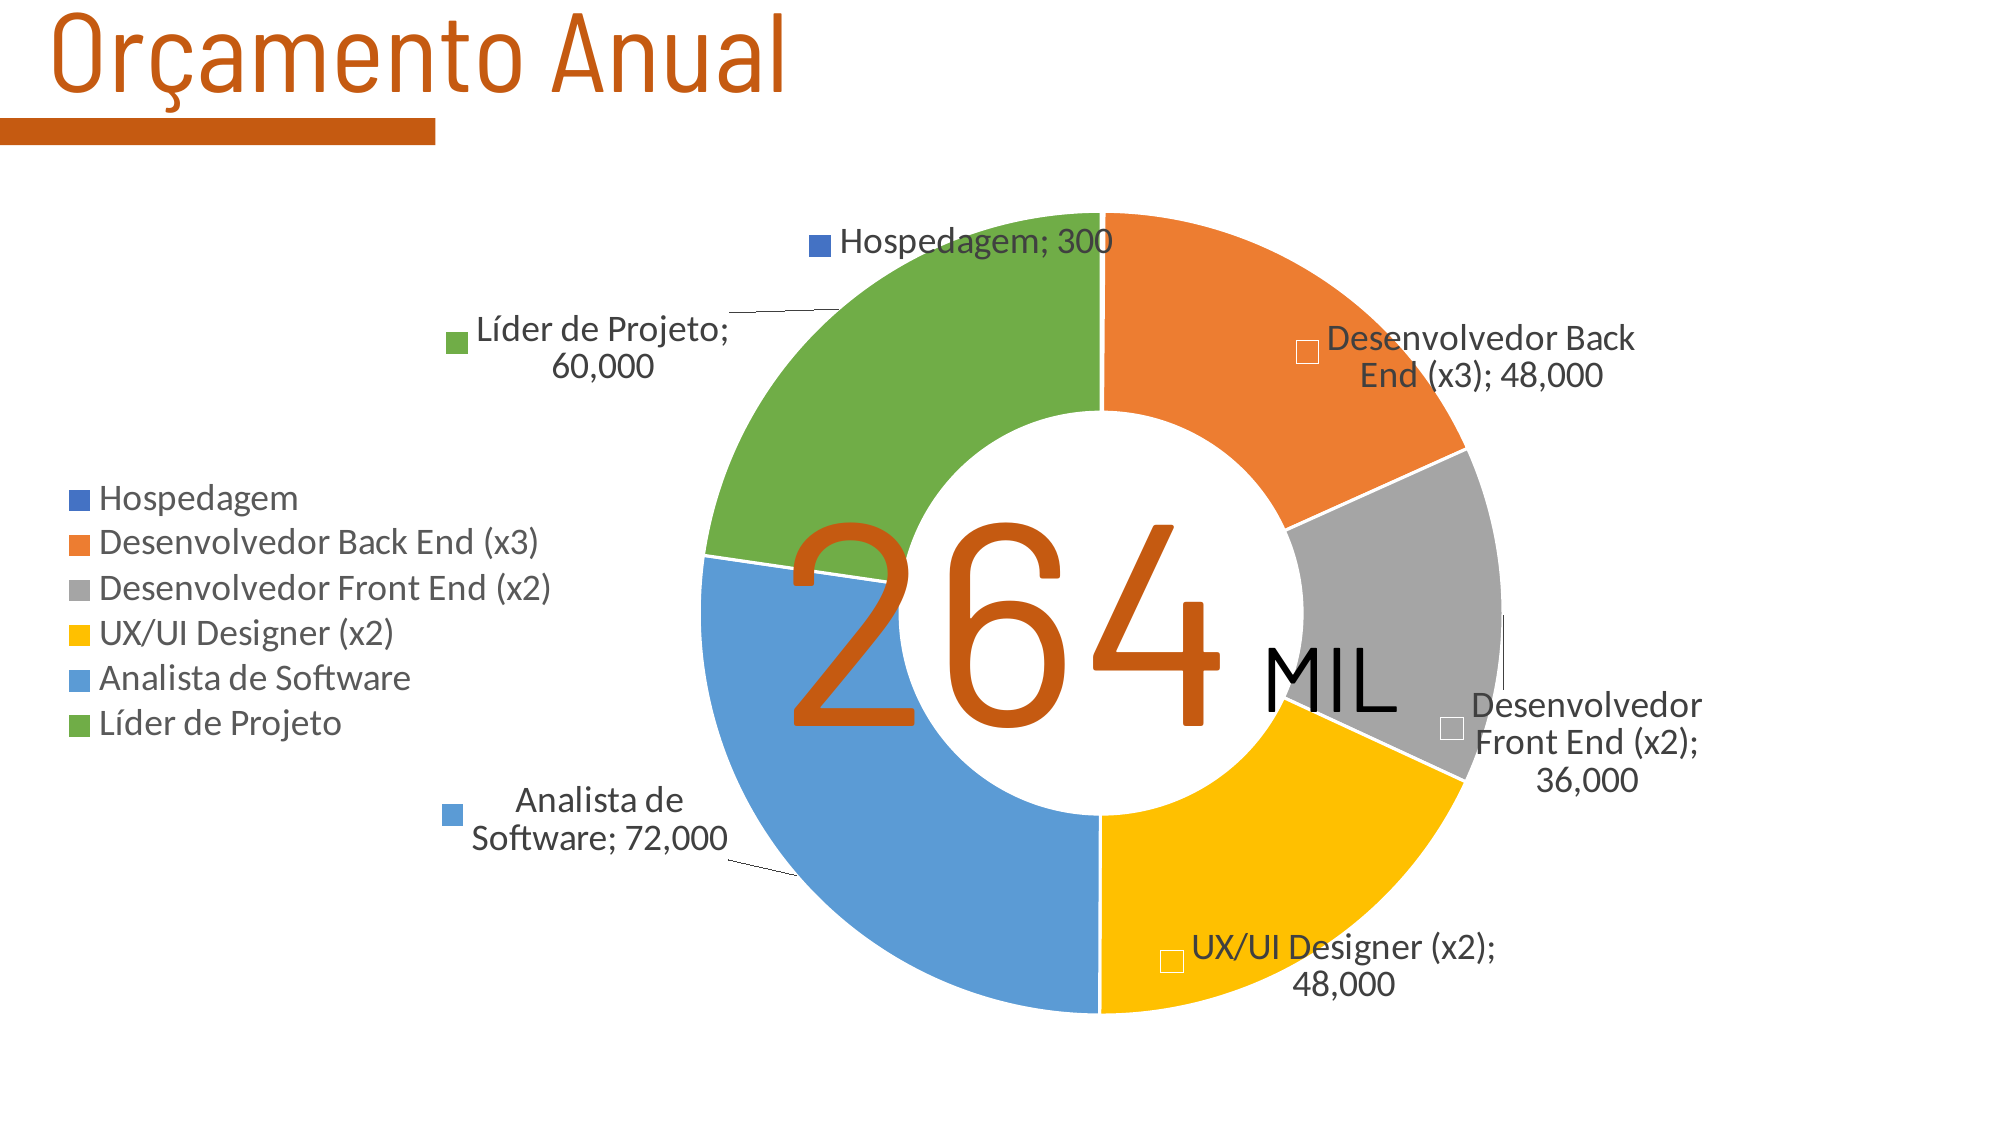

Orçamento Anual

### Chart

| Category | Orçamento Mensal |
|---|---|
| Hospedagem | 300.0 |
| Desenvolvedor Back End (x3) | 48000.0 |
| Desenvolvedor Front End (x2) | 36000.0 |
| UX/UI Designer (x2) | 48000.0 |
| Analista de Software | 72000.0 |
| Líder de Projeto | 60000.0 |
264